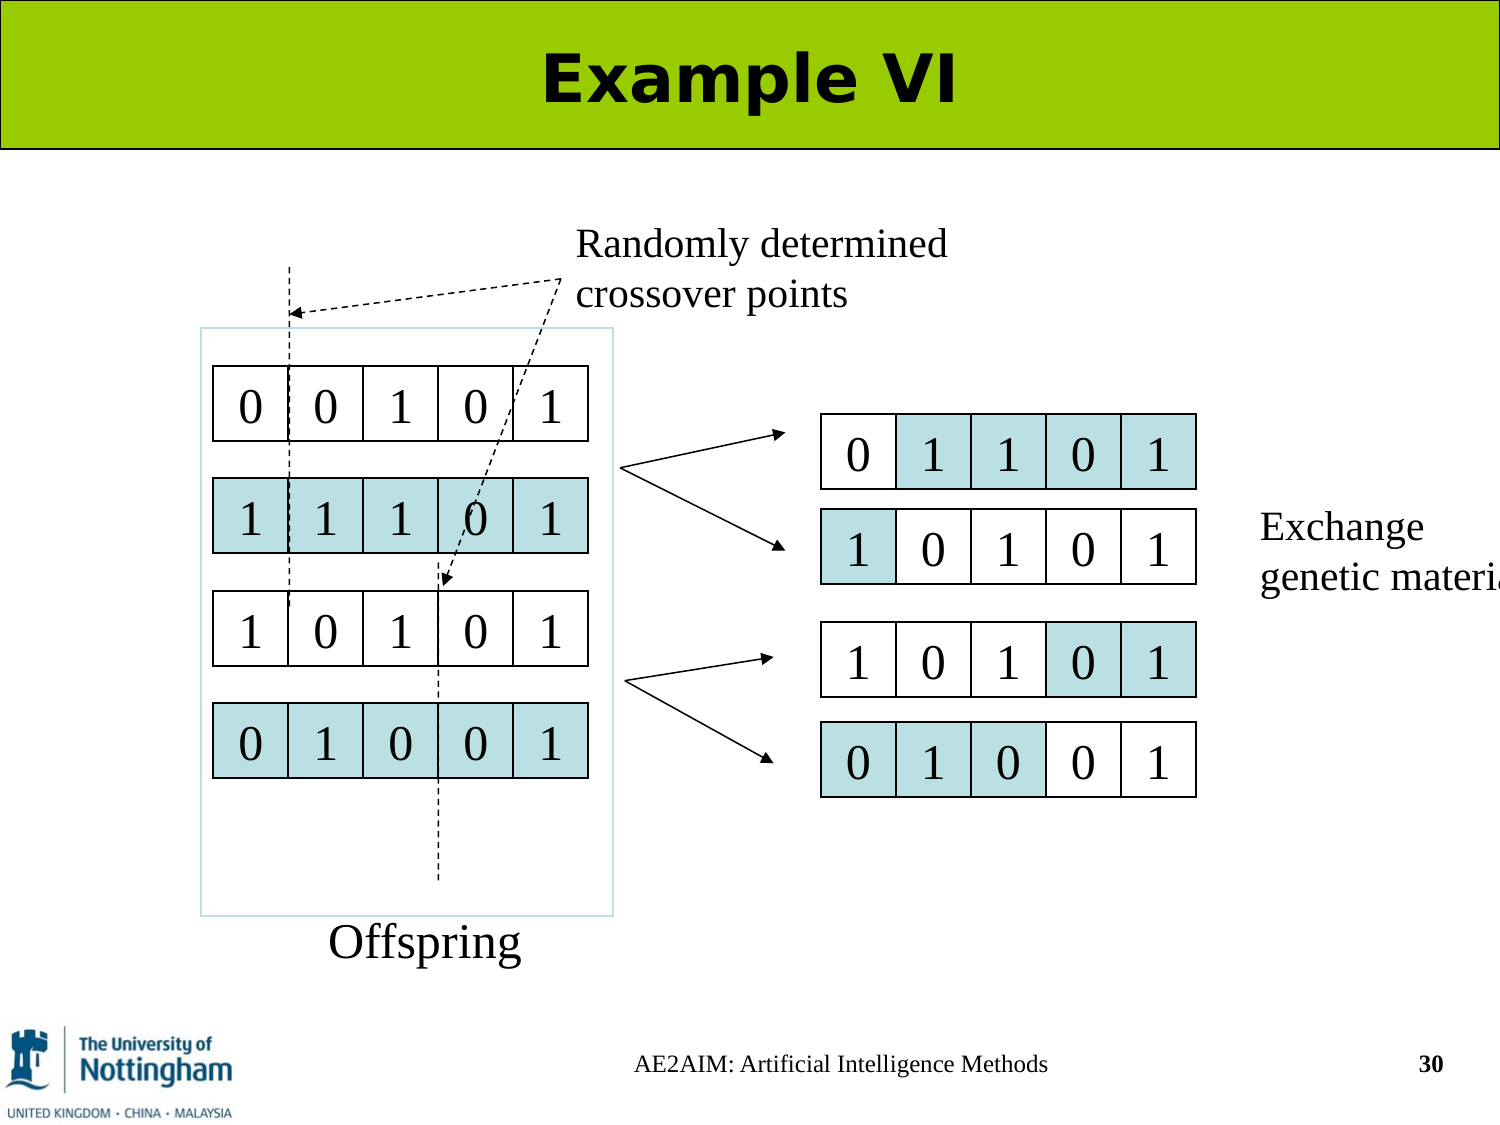

# Example VI

Randomly determined crossover points

Offspring
0
0
1
0
1
1
1
1
0
1
1
0
1
0
1
0
1
0
0
1
0
1
1
0
1

Exchange genetic material
1
0
1
0
1

1
0
1
0
1

0
1
0
0
1
AE2AIM: Artificial Intelligence Methods
30